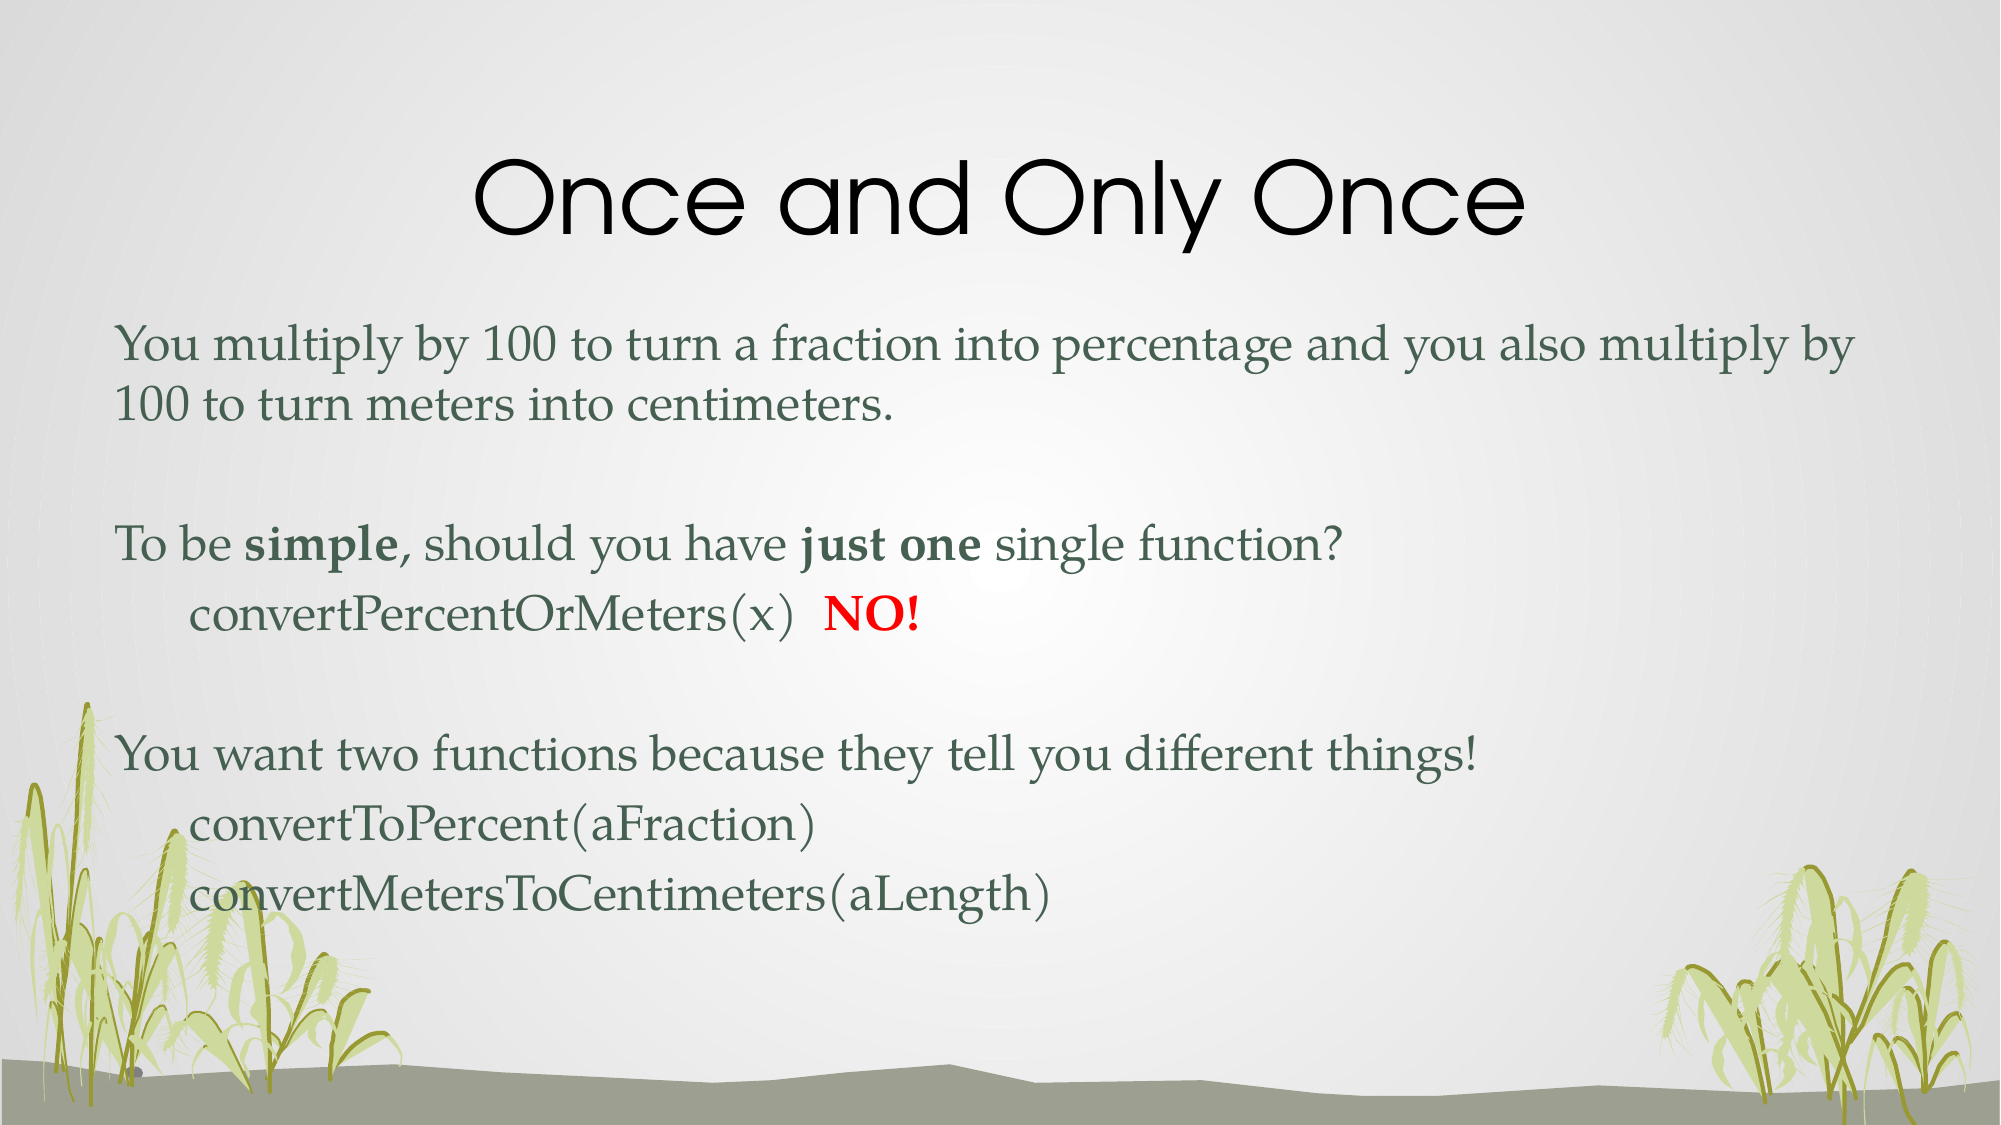

# Once and Only Once
You multiply by 100 to turn a fraction into percentage and you also multiply by 100 to turn meters into centimeters.

To be simple, should you have just one single function?
      convertPercentOrMeters(x)  NO!

You want two functions because they tell you different things!
      convertToPercent(aFraction)
      convertMetersToCentimeters(aLength)